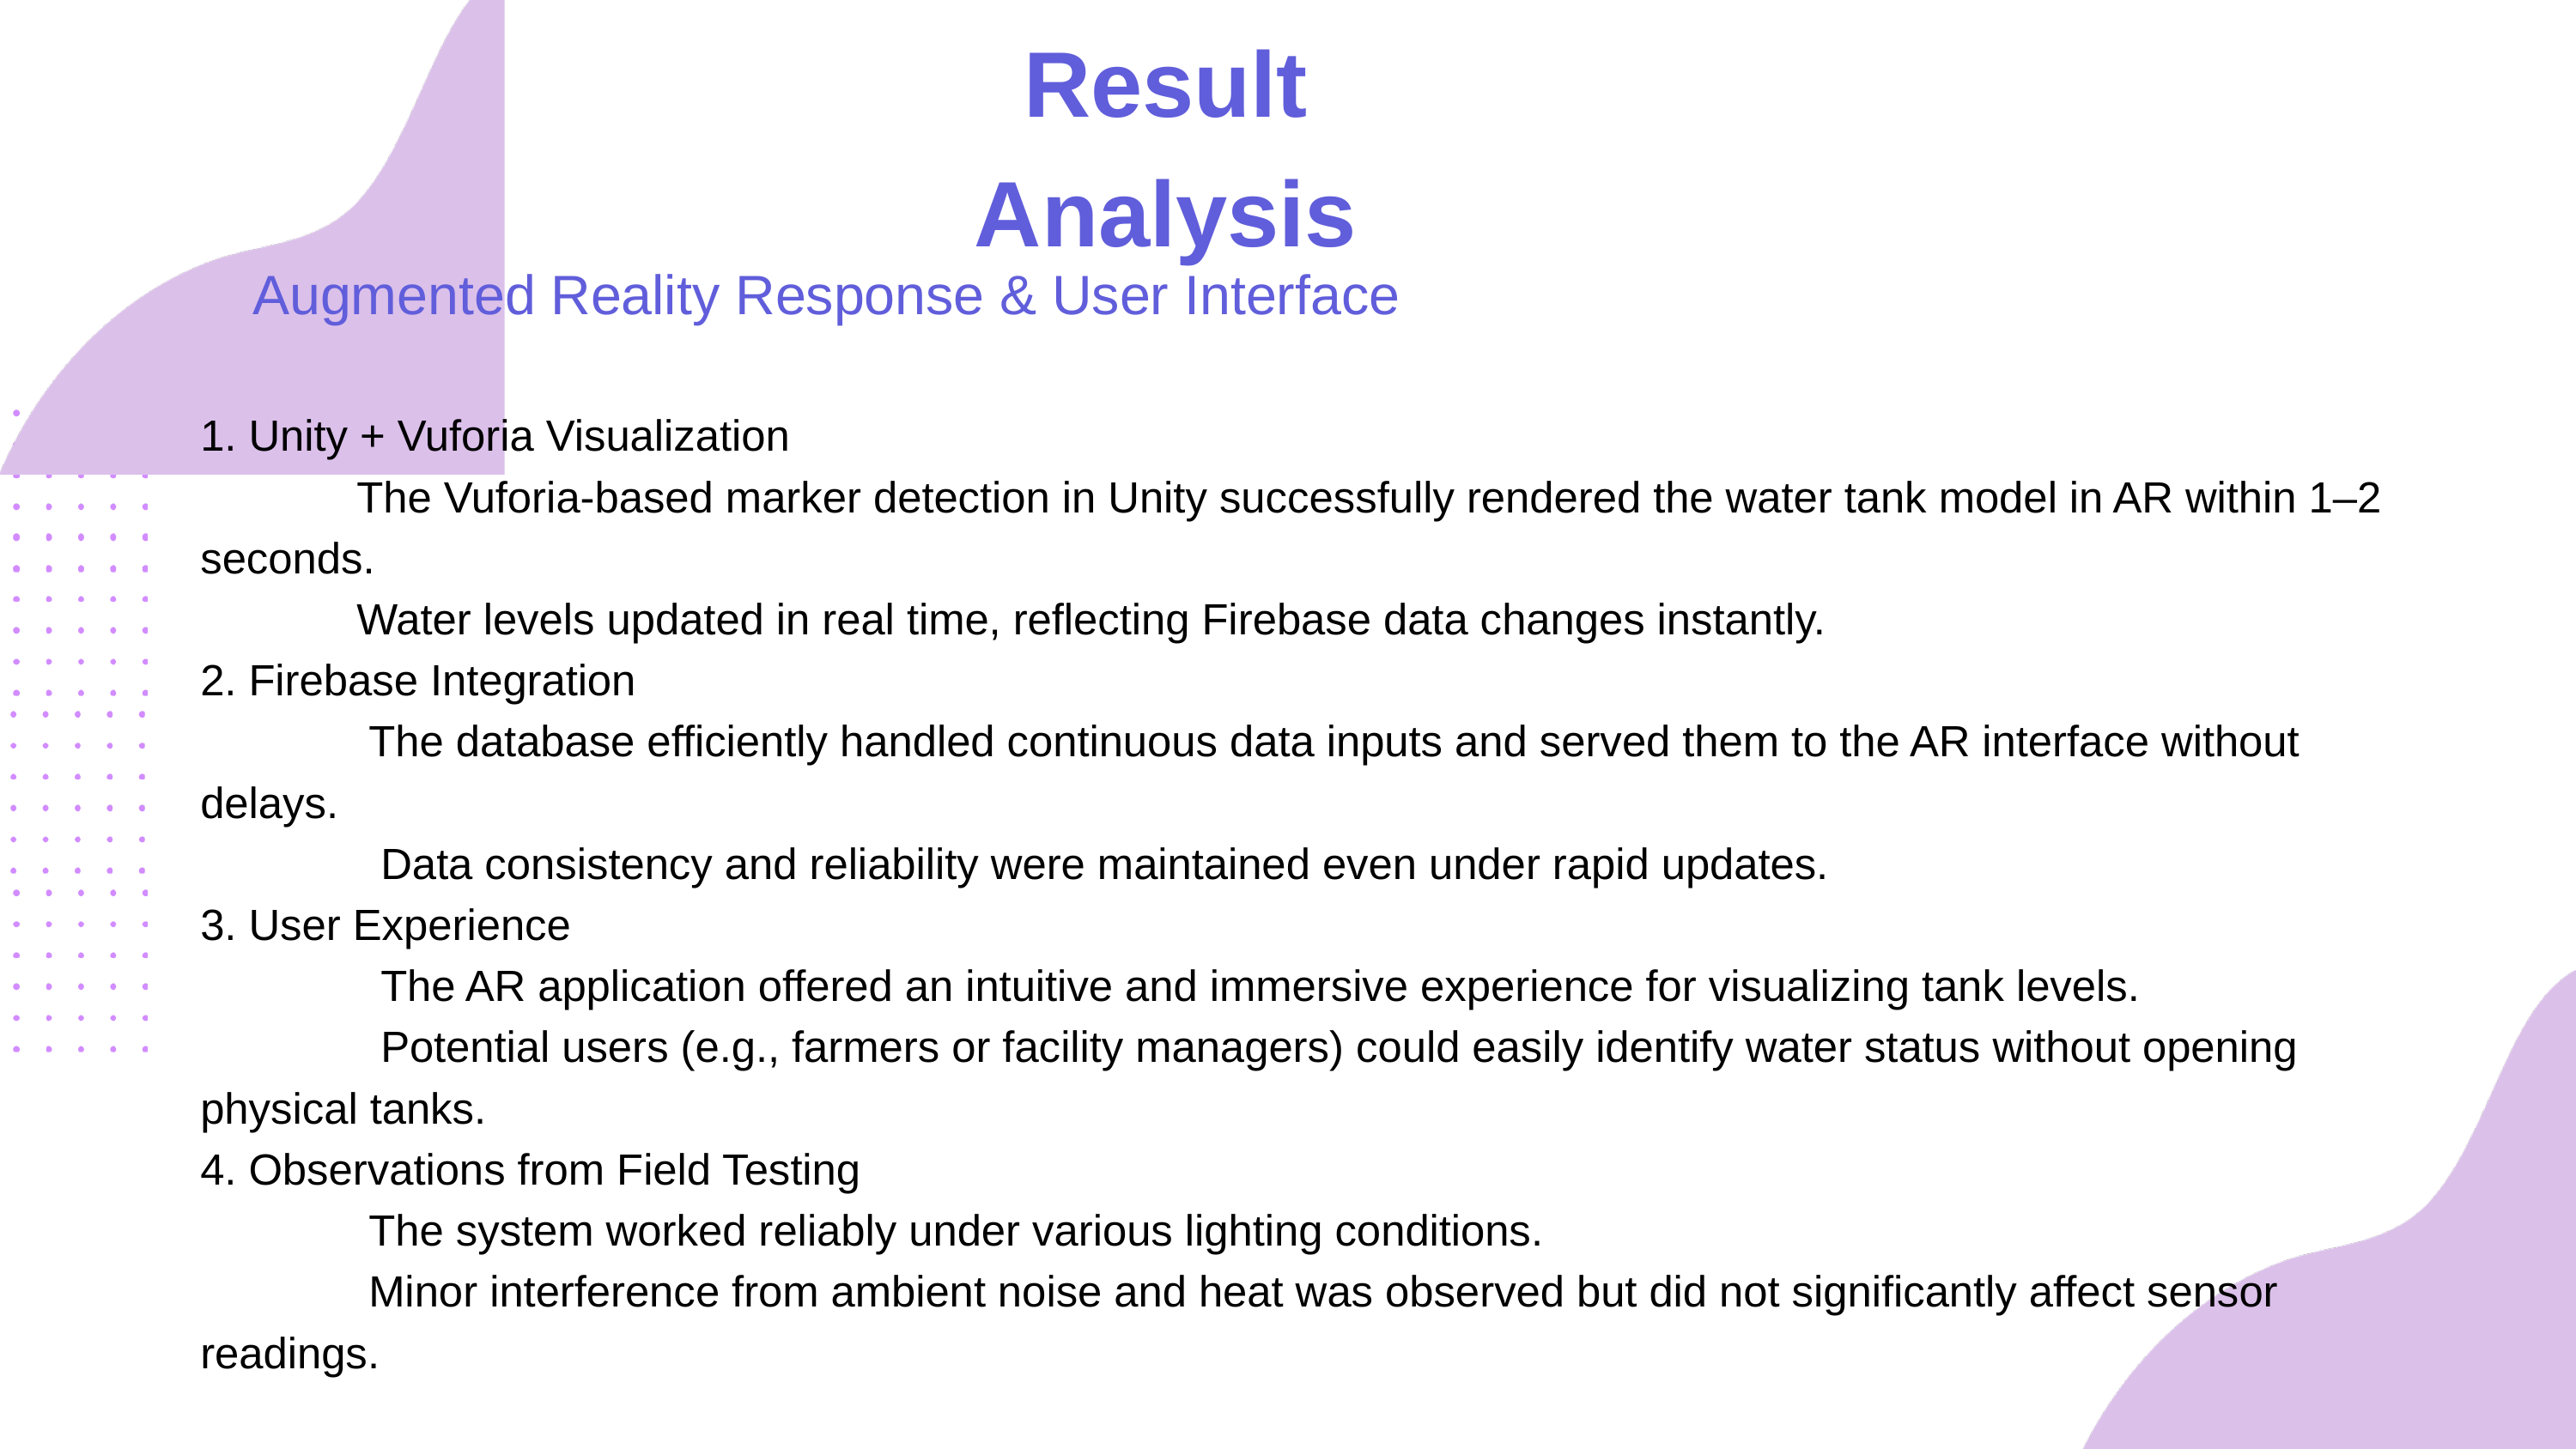

Result Analysis
 Augmented Reality Response & User Interface
1. Unity + Vuforia Visualization
             The Vuforia-based marker detection in Unity successfully rendered the water tank model in AR within 1–2 seconds.
             Water levels updated in real time, reflecting Firebase data changes instantly.
2. Firebase Integration
              The database efficiently handled continuous data inputs and served them to the AR interface without delays.
               Data consistency and reliability were maintained even under rapid updates.
3. User Experience
               The AR application offered an intuitive and immersive experience for visualizing tank levels.
               Potential users (e.g., farmers or facility managers) could easily identify water status without opening physical tanks.
4. Observations from Field Testing
              The system worked reliably under various lighting conditions.
              Minor interference from ambient noise and heat was observed but did not significantly affect sensor readings.